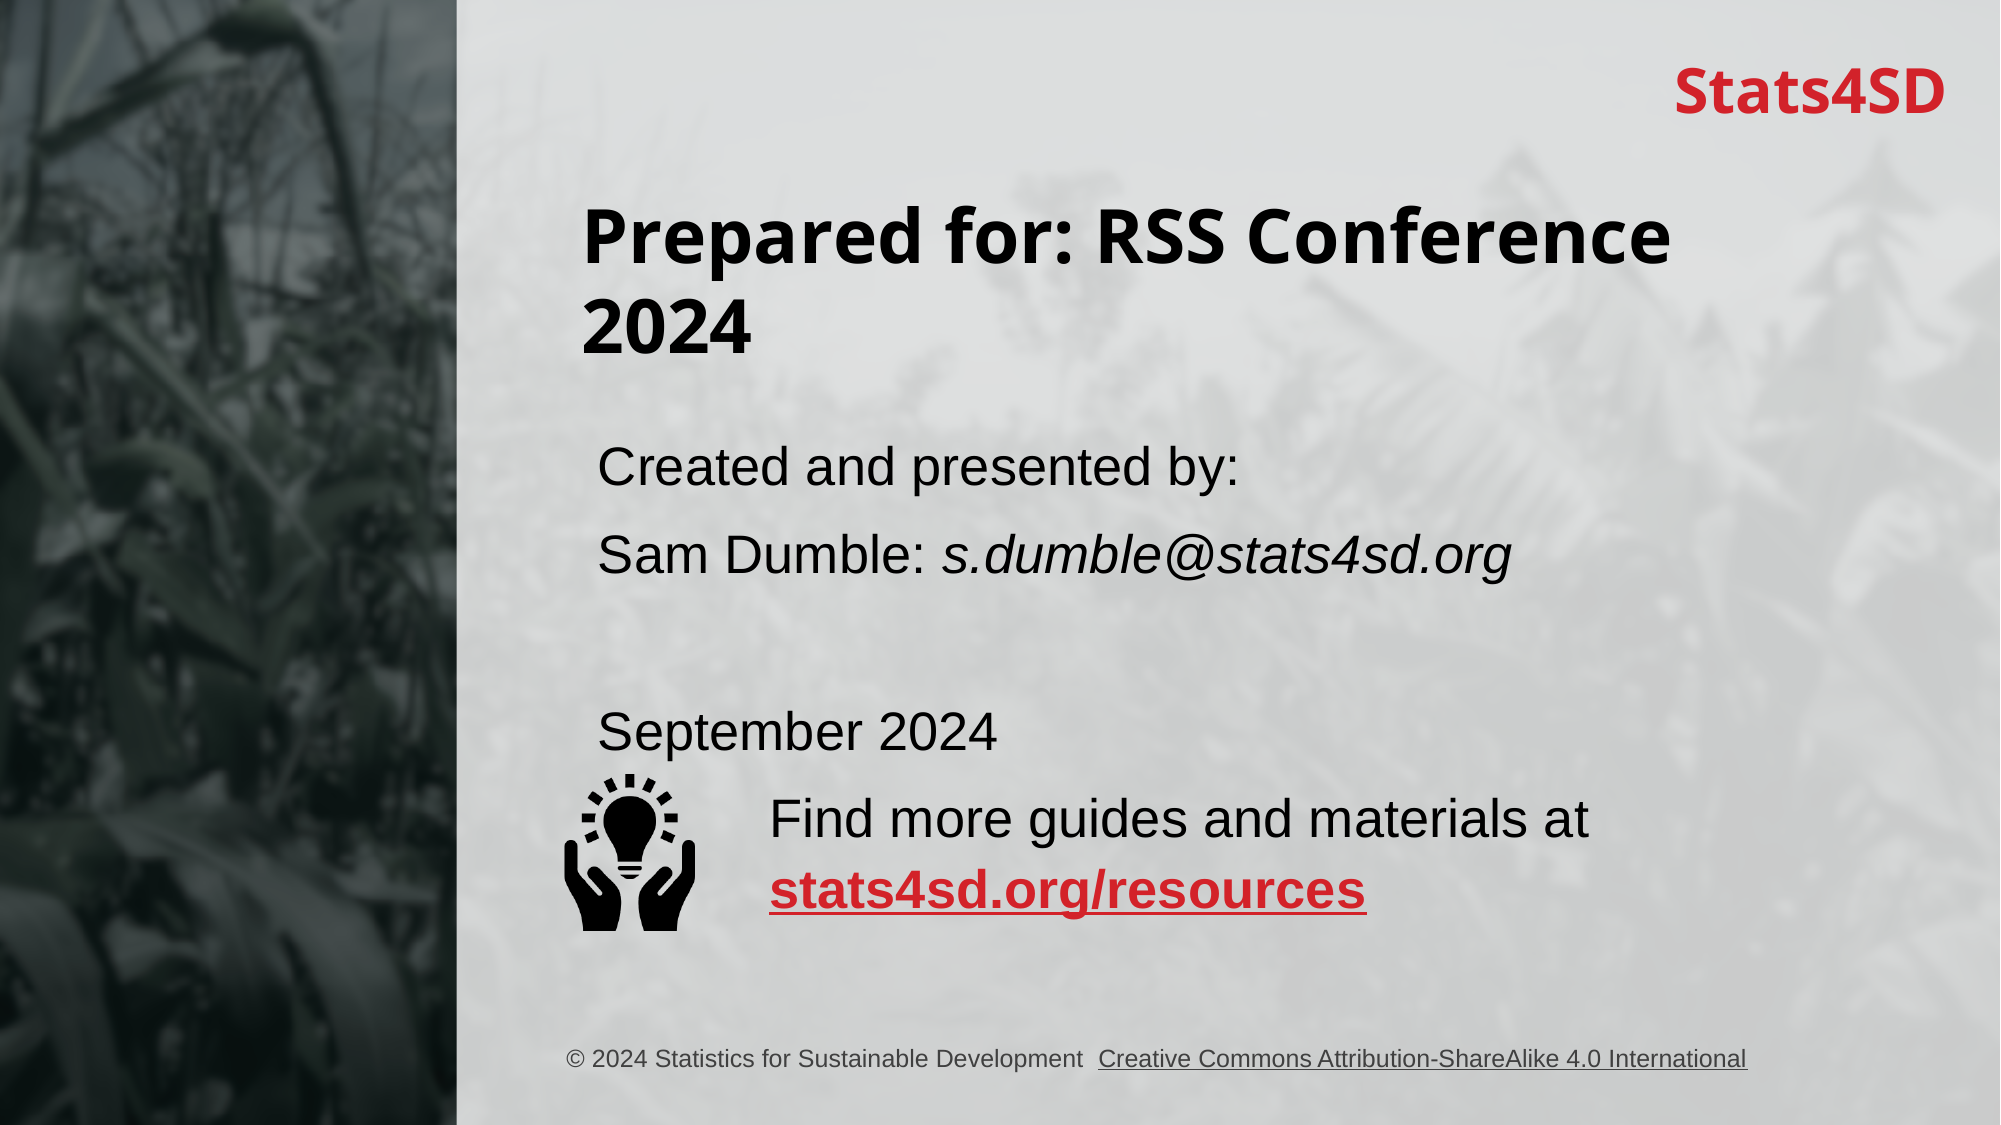

Prepared for: RSS Conference 2024
Created and presented by:
Sam Dumble: s.dumble@stats4sd.org

September 2024